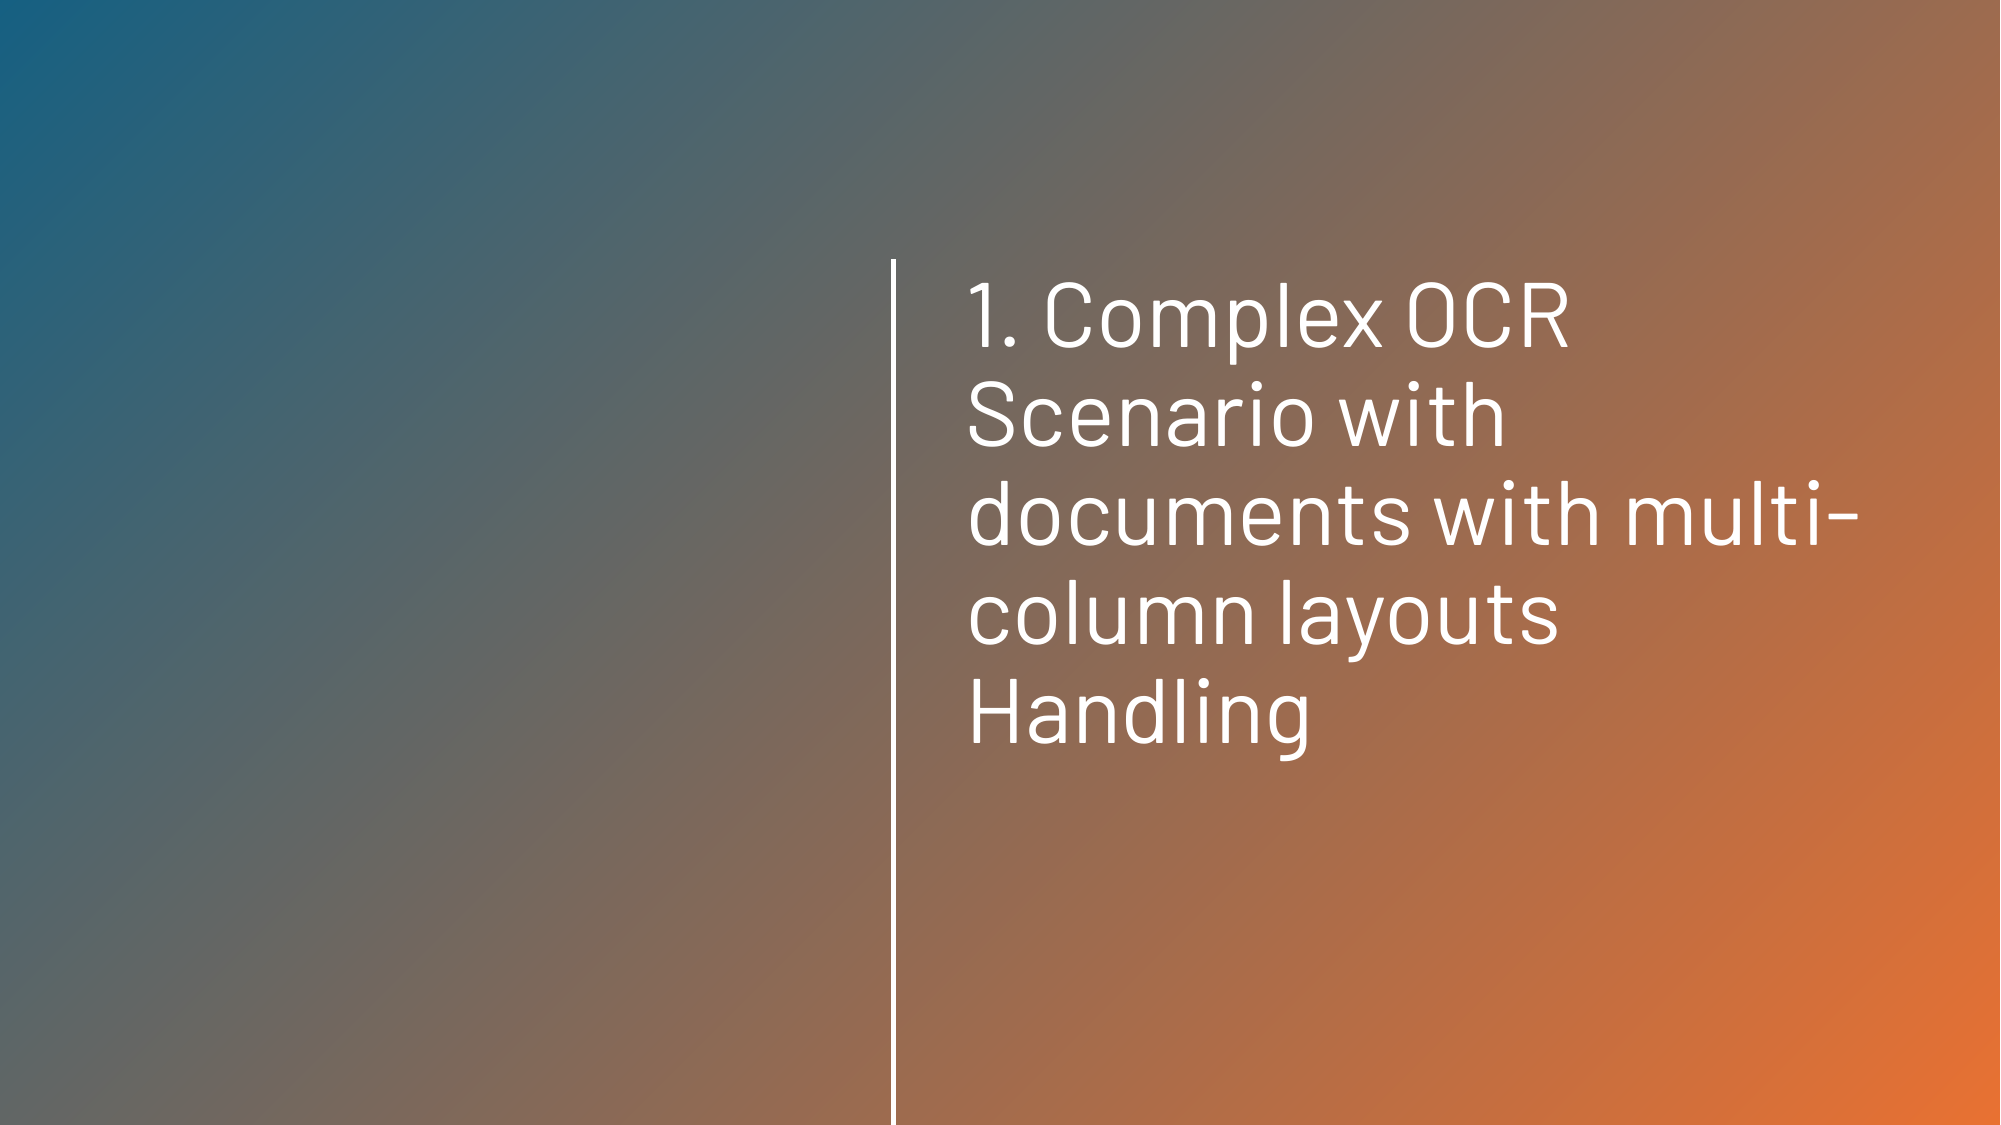

1. Complex OCR Scenario with documents with multi-column layouts Handling